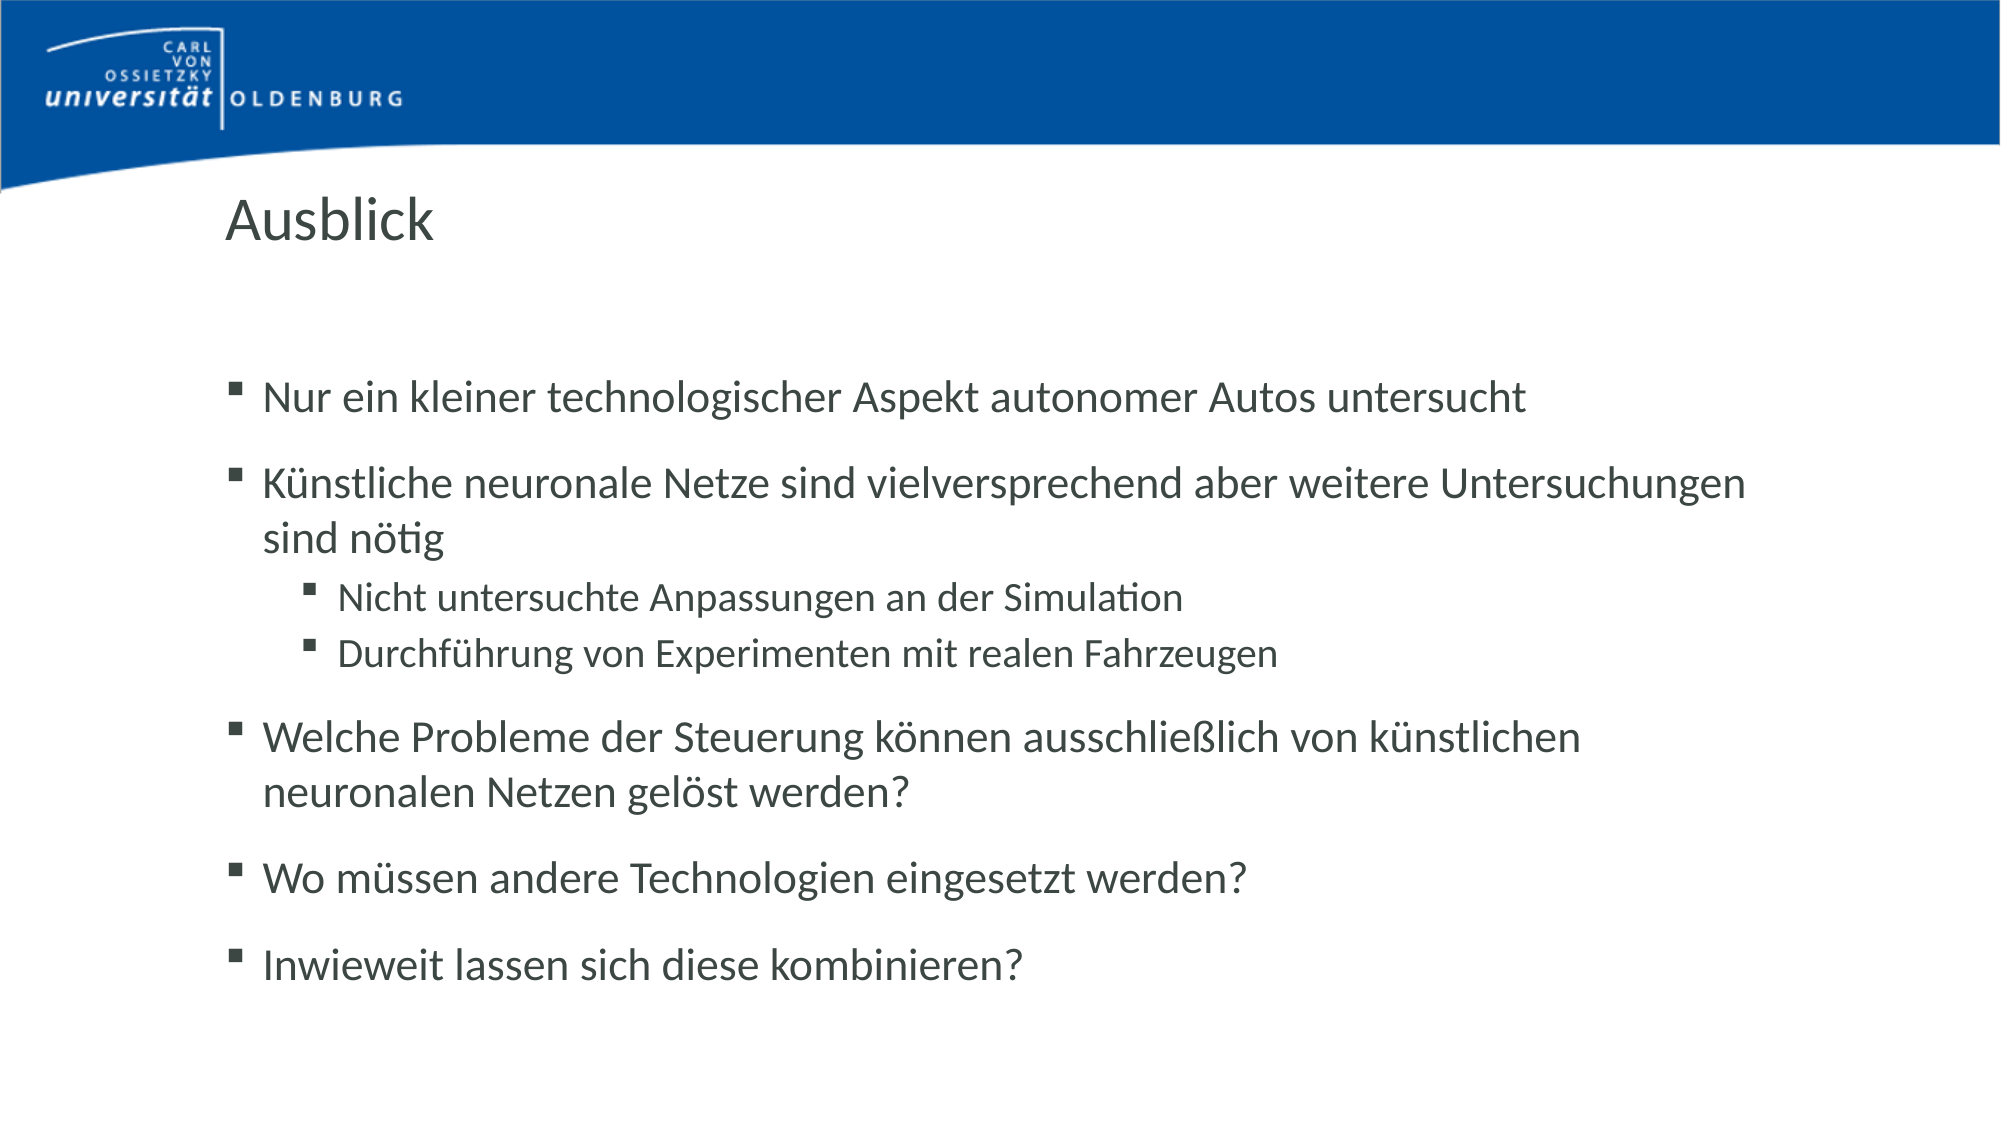

# Ausblick
Nur ein kleiner technologischer Aspekt autonomer Autos untersucht
Künstliche neuronale Netze sind vielversprechend aber weitere Untersuchungen sind nötig
Nicht untersuchte Anpassungen an der Simulation
Durchführung von Experimenten mit realen Fahrzeugen
Welche Probleme der Steuerung können ausschließlich von künstlichen neuronalen Netzen gelöst werden?
Wo müssen andere Technologien eingesetzt werden?
Inwieweit lassen sich diese kombinieren?
Bachelorarbeit von Eike Stein - Gutachter: Dr. Marco Grawunder, Cornelius Ludmann
31